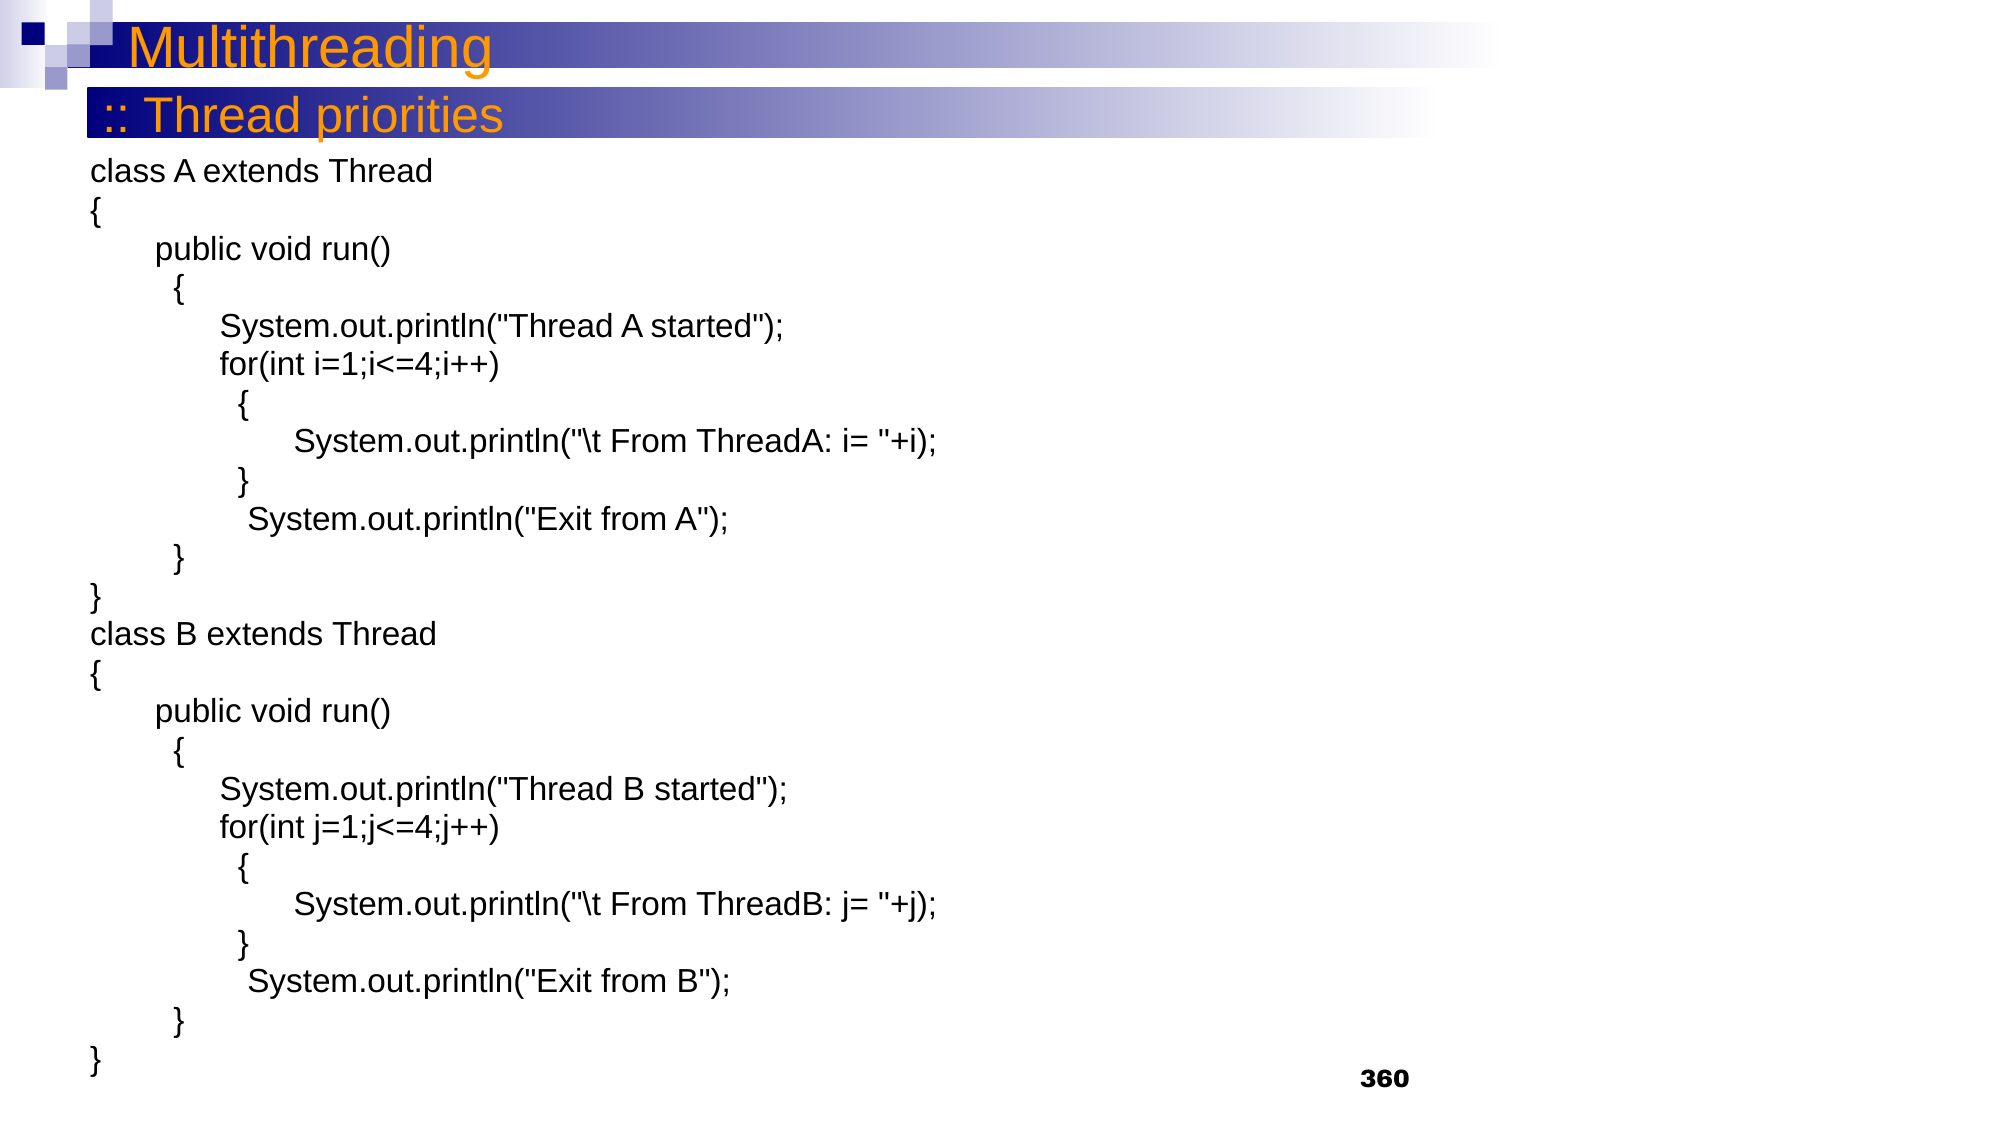

Multithreading
:: Thread priorities
class A extends Thread
{
       public void run()
         {
              System.out.println("Thread A started");
              for(int i=1;i<=4;i++)
                {
                      System.out.println("\t From ThreadA: i= "+i);
                }
                 System.out.println("Exit from A");
         }
}
class B extends Thread
{
       public void run()
         {
              System.out.println("Thread B started");
              for(int j=1;j<=4;j++)
                {
                      System.out.println("\t From ThreadB: j= "+j);
                }
                 System.out.println("Exit from B");
         }
}
360